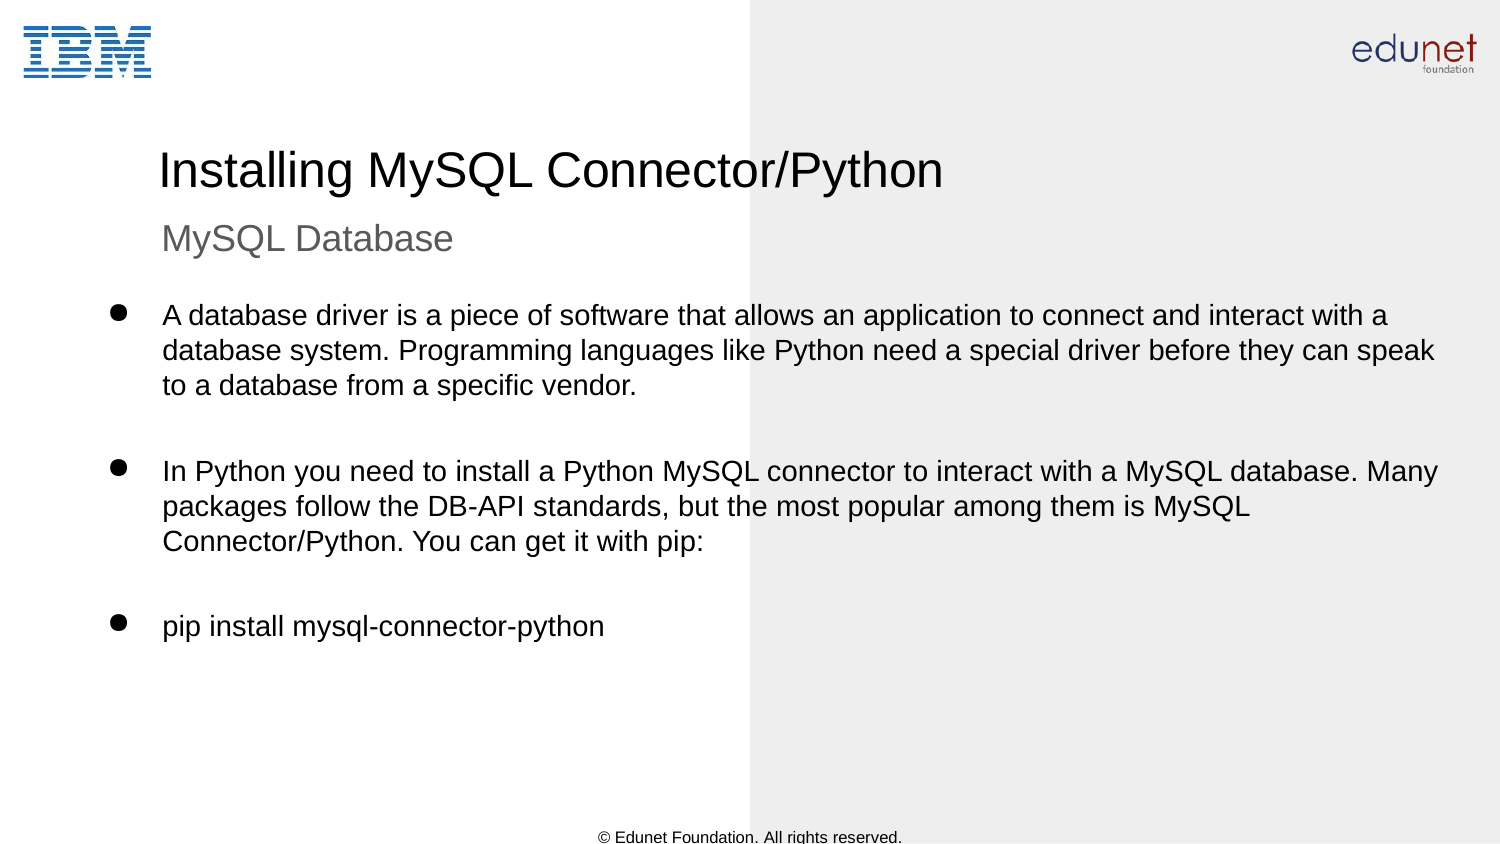

# Installing MySQL Connector/Python
MySQL Database
A database driver is a piece of software that allows an application to connect and interact with a database system. Programming languages like Python need a special driver before they can speak to a database from a specific vendor.

In Python you need to install a Python MySQL connector to interact with a MySQL database. Many packages follow the DB-API standards, but the most popular among them is MySQL Connector/Python. You can get it with pip:

pip install mysql-connector-python
© Edunet Foundation. All rights reserved.